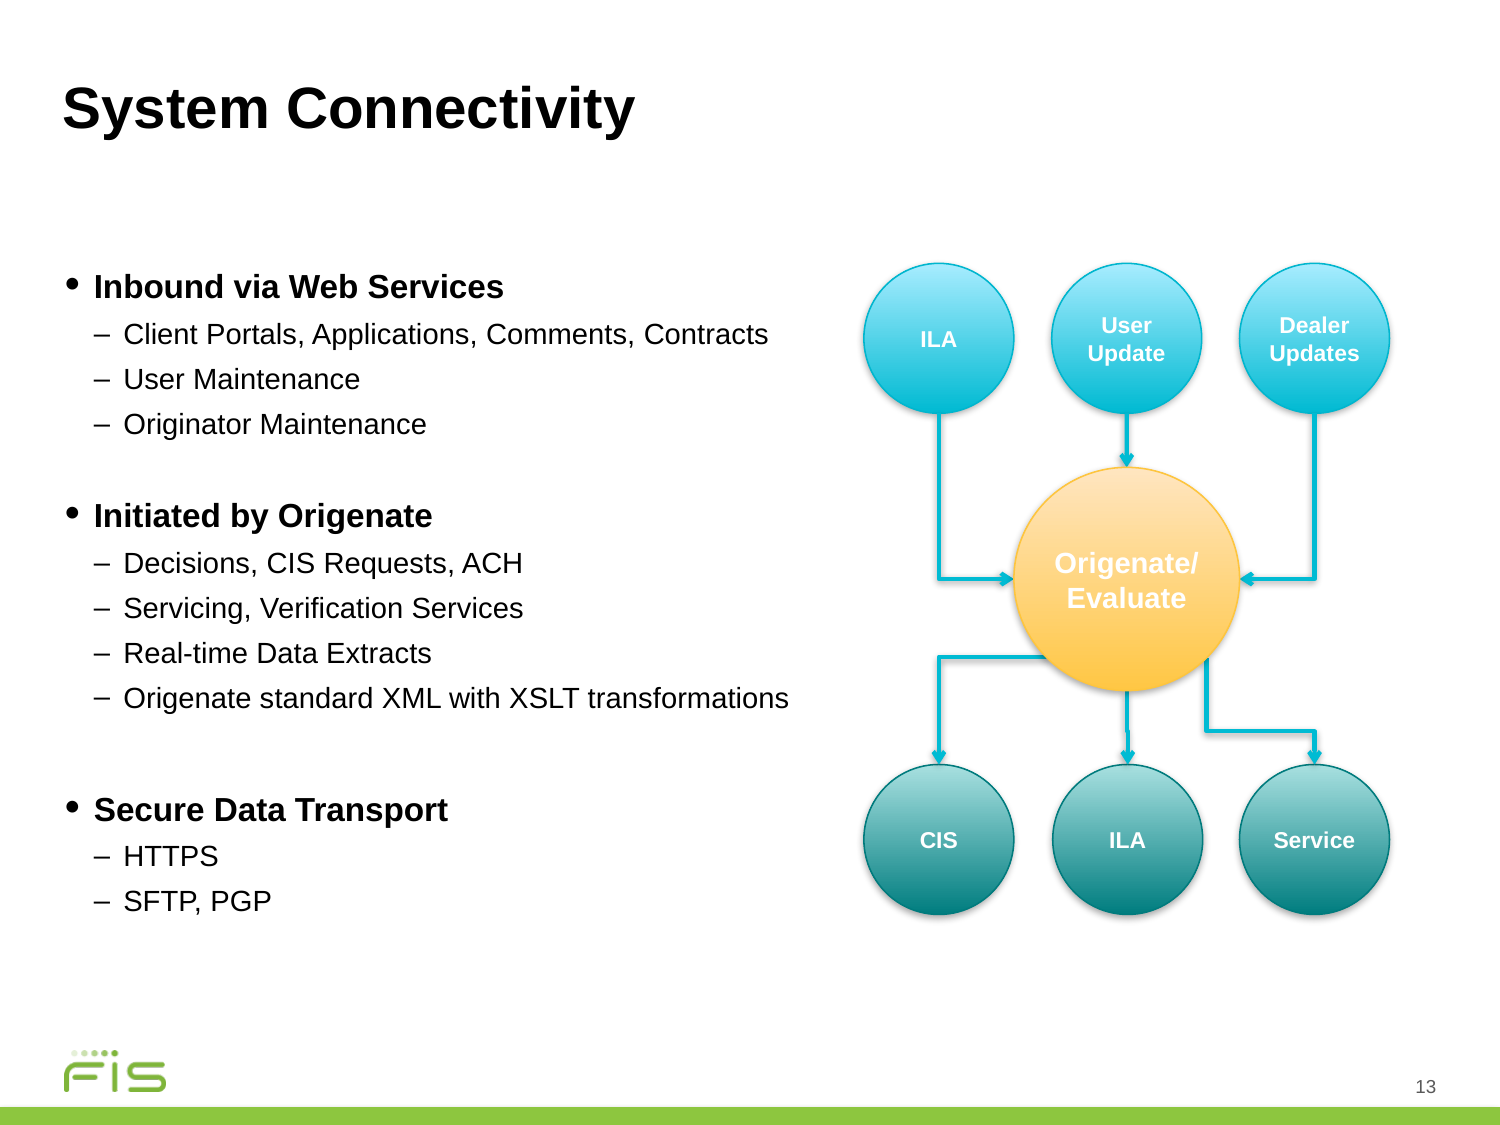

# System Connectivity
User Update
ILA
Dealer Updates
Inbound via Web Services
Client Portals, Applications, Comments, Contracts
User Maintenance
Originator Maintenance

Initiated by Origenate
Decisions, CIS Requests, ACH
Servicing, Verification Services
Real-time Data Extracts
Origenate standard XML with XSLT transformations

Secure Data Transport
HTTPS
SFTP, PGP

Origenate/
Evaluate
ILA
CIS
Service
13